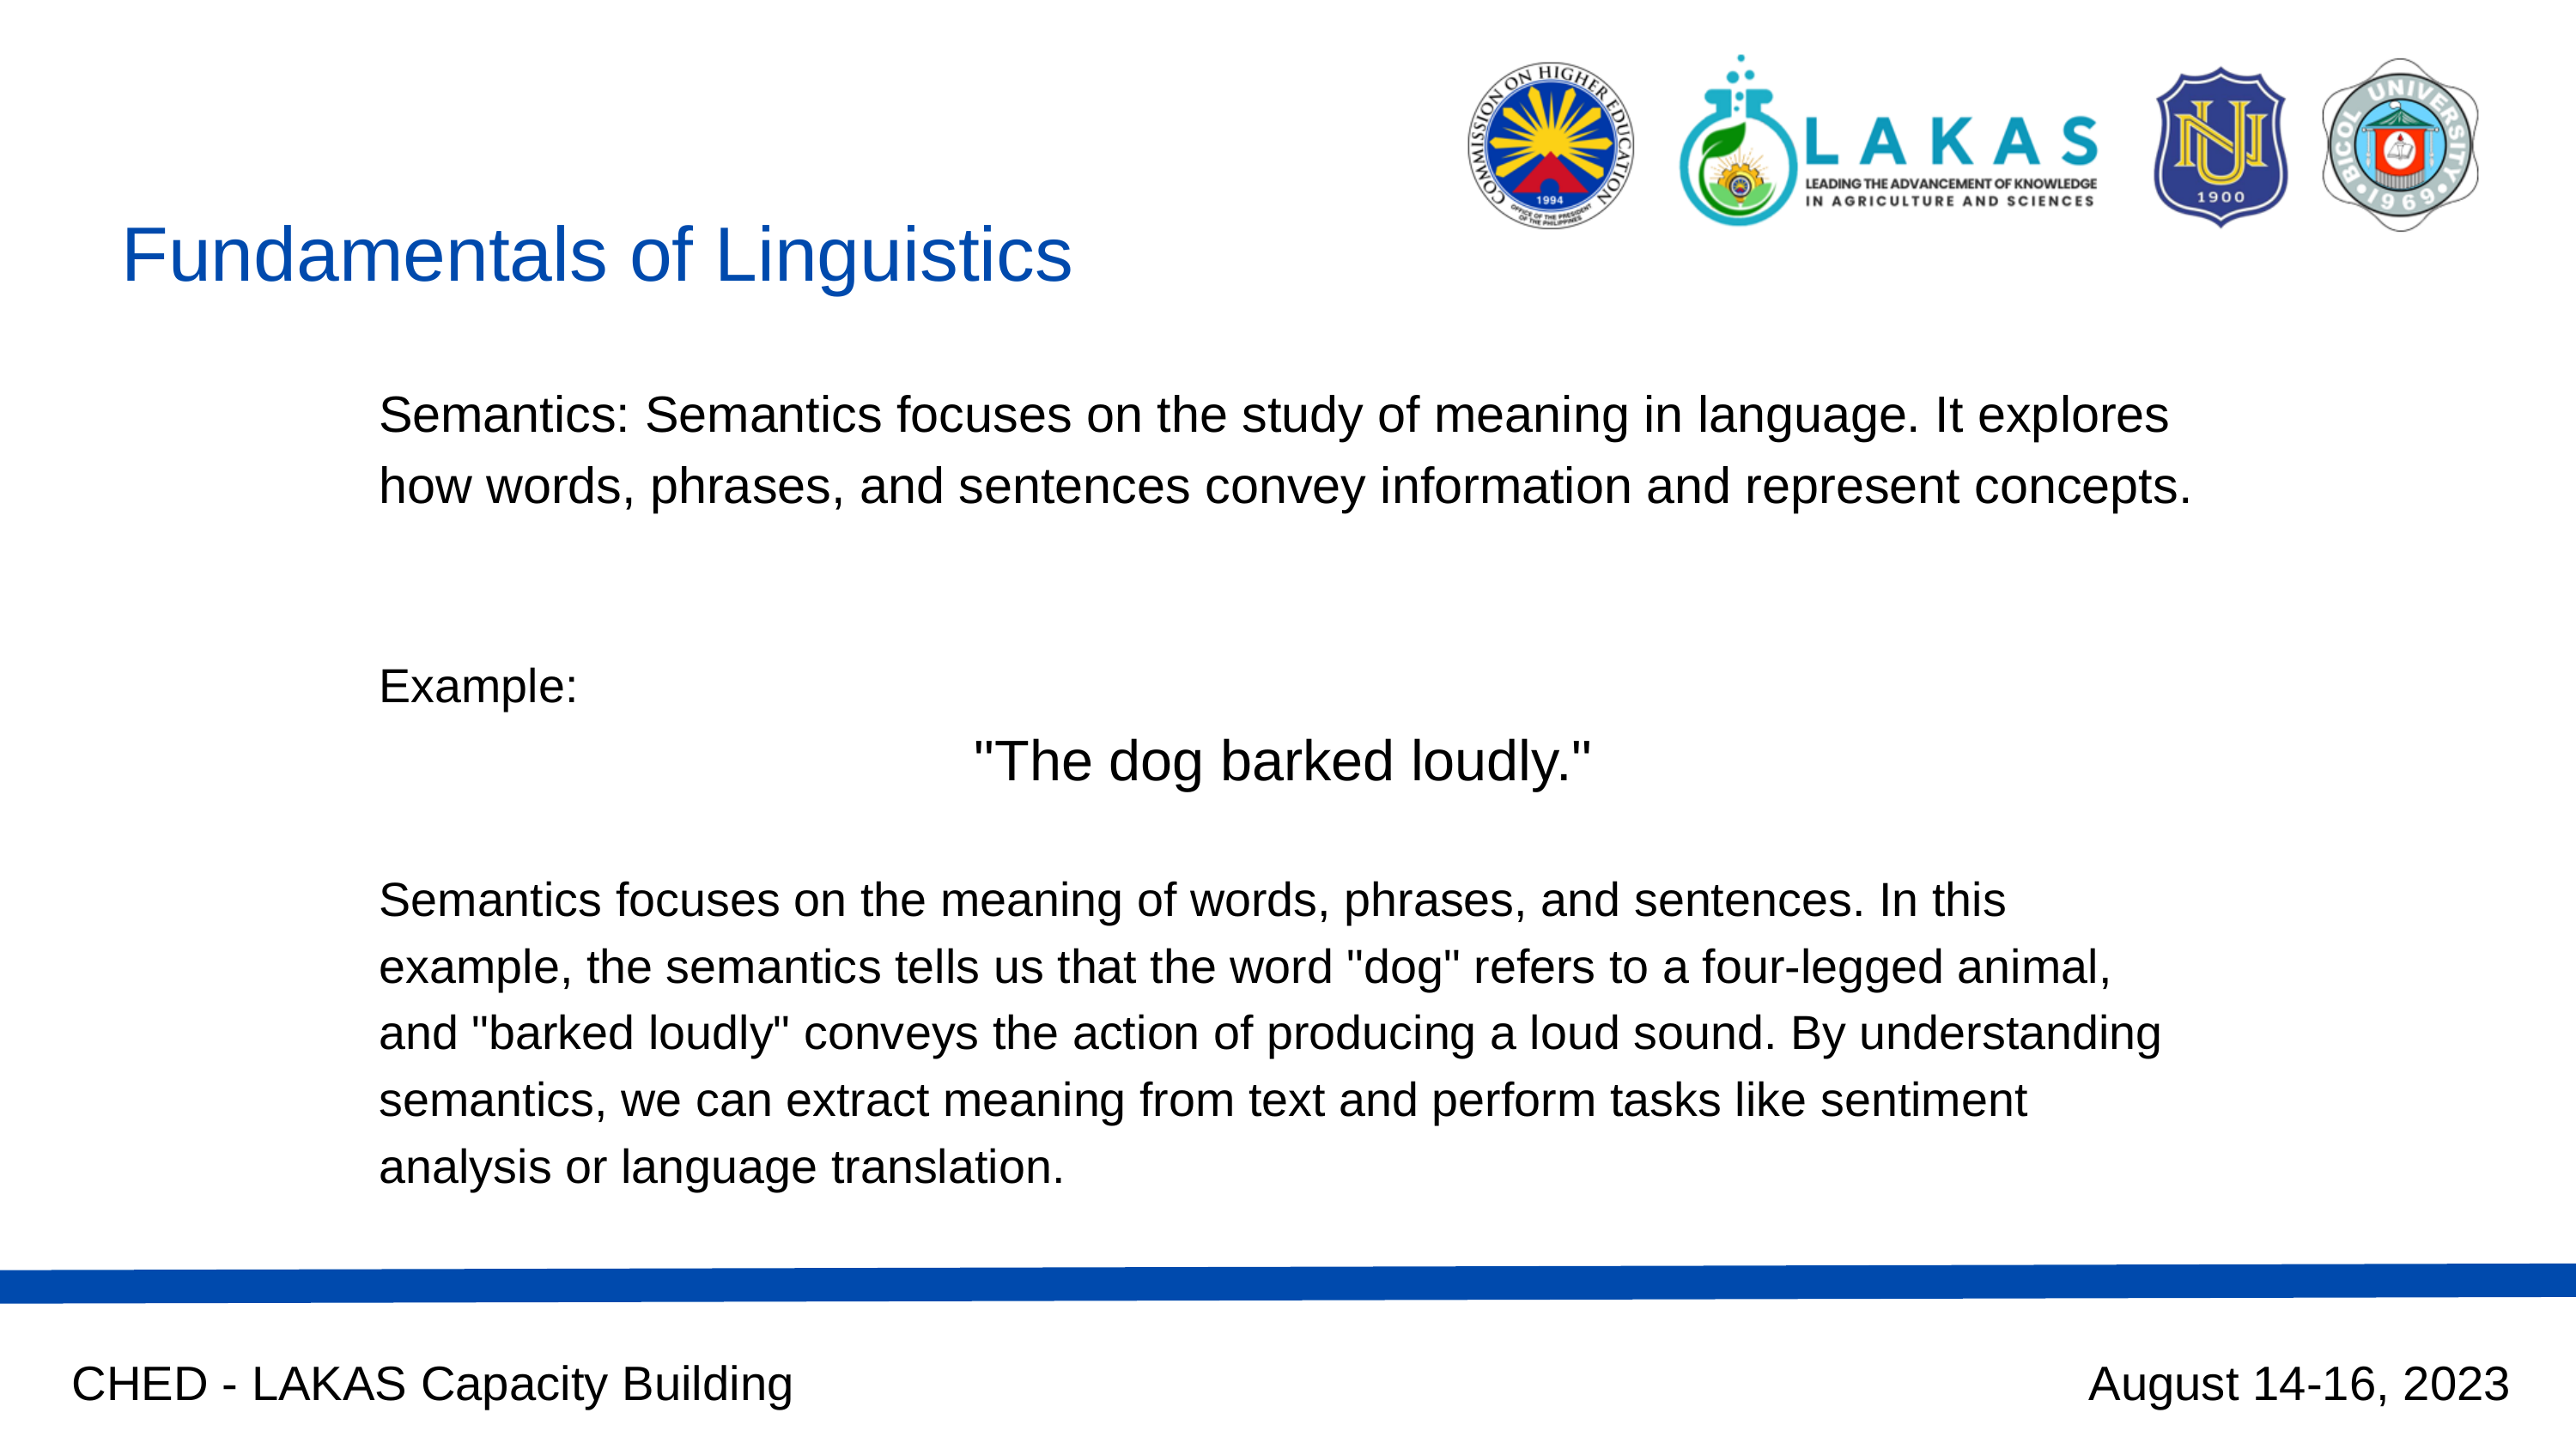

Fundamentals of Linguistics
Semantics: Semantics focuses on the study of meaning in language. It explores how words, phrases, and sentences convey information and represent concepts.
Example:
"The dog barked loudly."

Semantics focuses on the meaning of words, phrases, and sentences. In this example, the semantics tells us that the word "dog" refers to a four-legged animal, and "barked loudly" conveys the action of producing a loud sound. By understanding semantics, we can extract meaning from text and perform tasks like sentiment analysis or language translation.

CHED - LAKAS Capacity Building
August 14-16, 2023